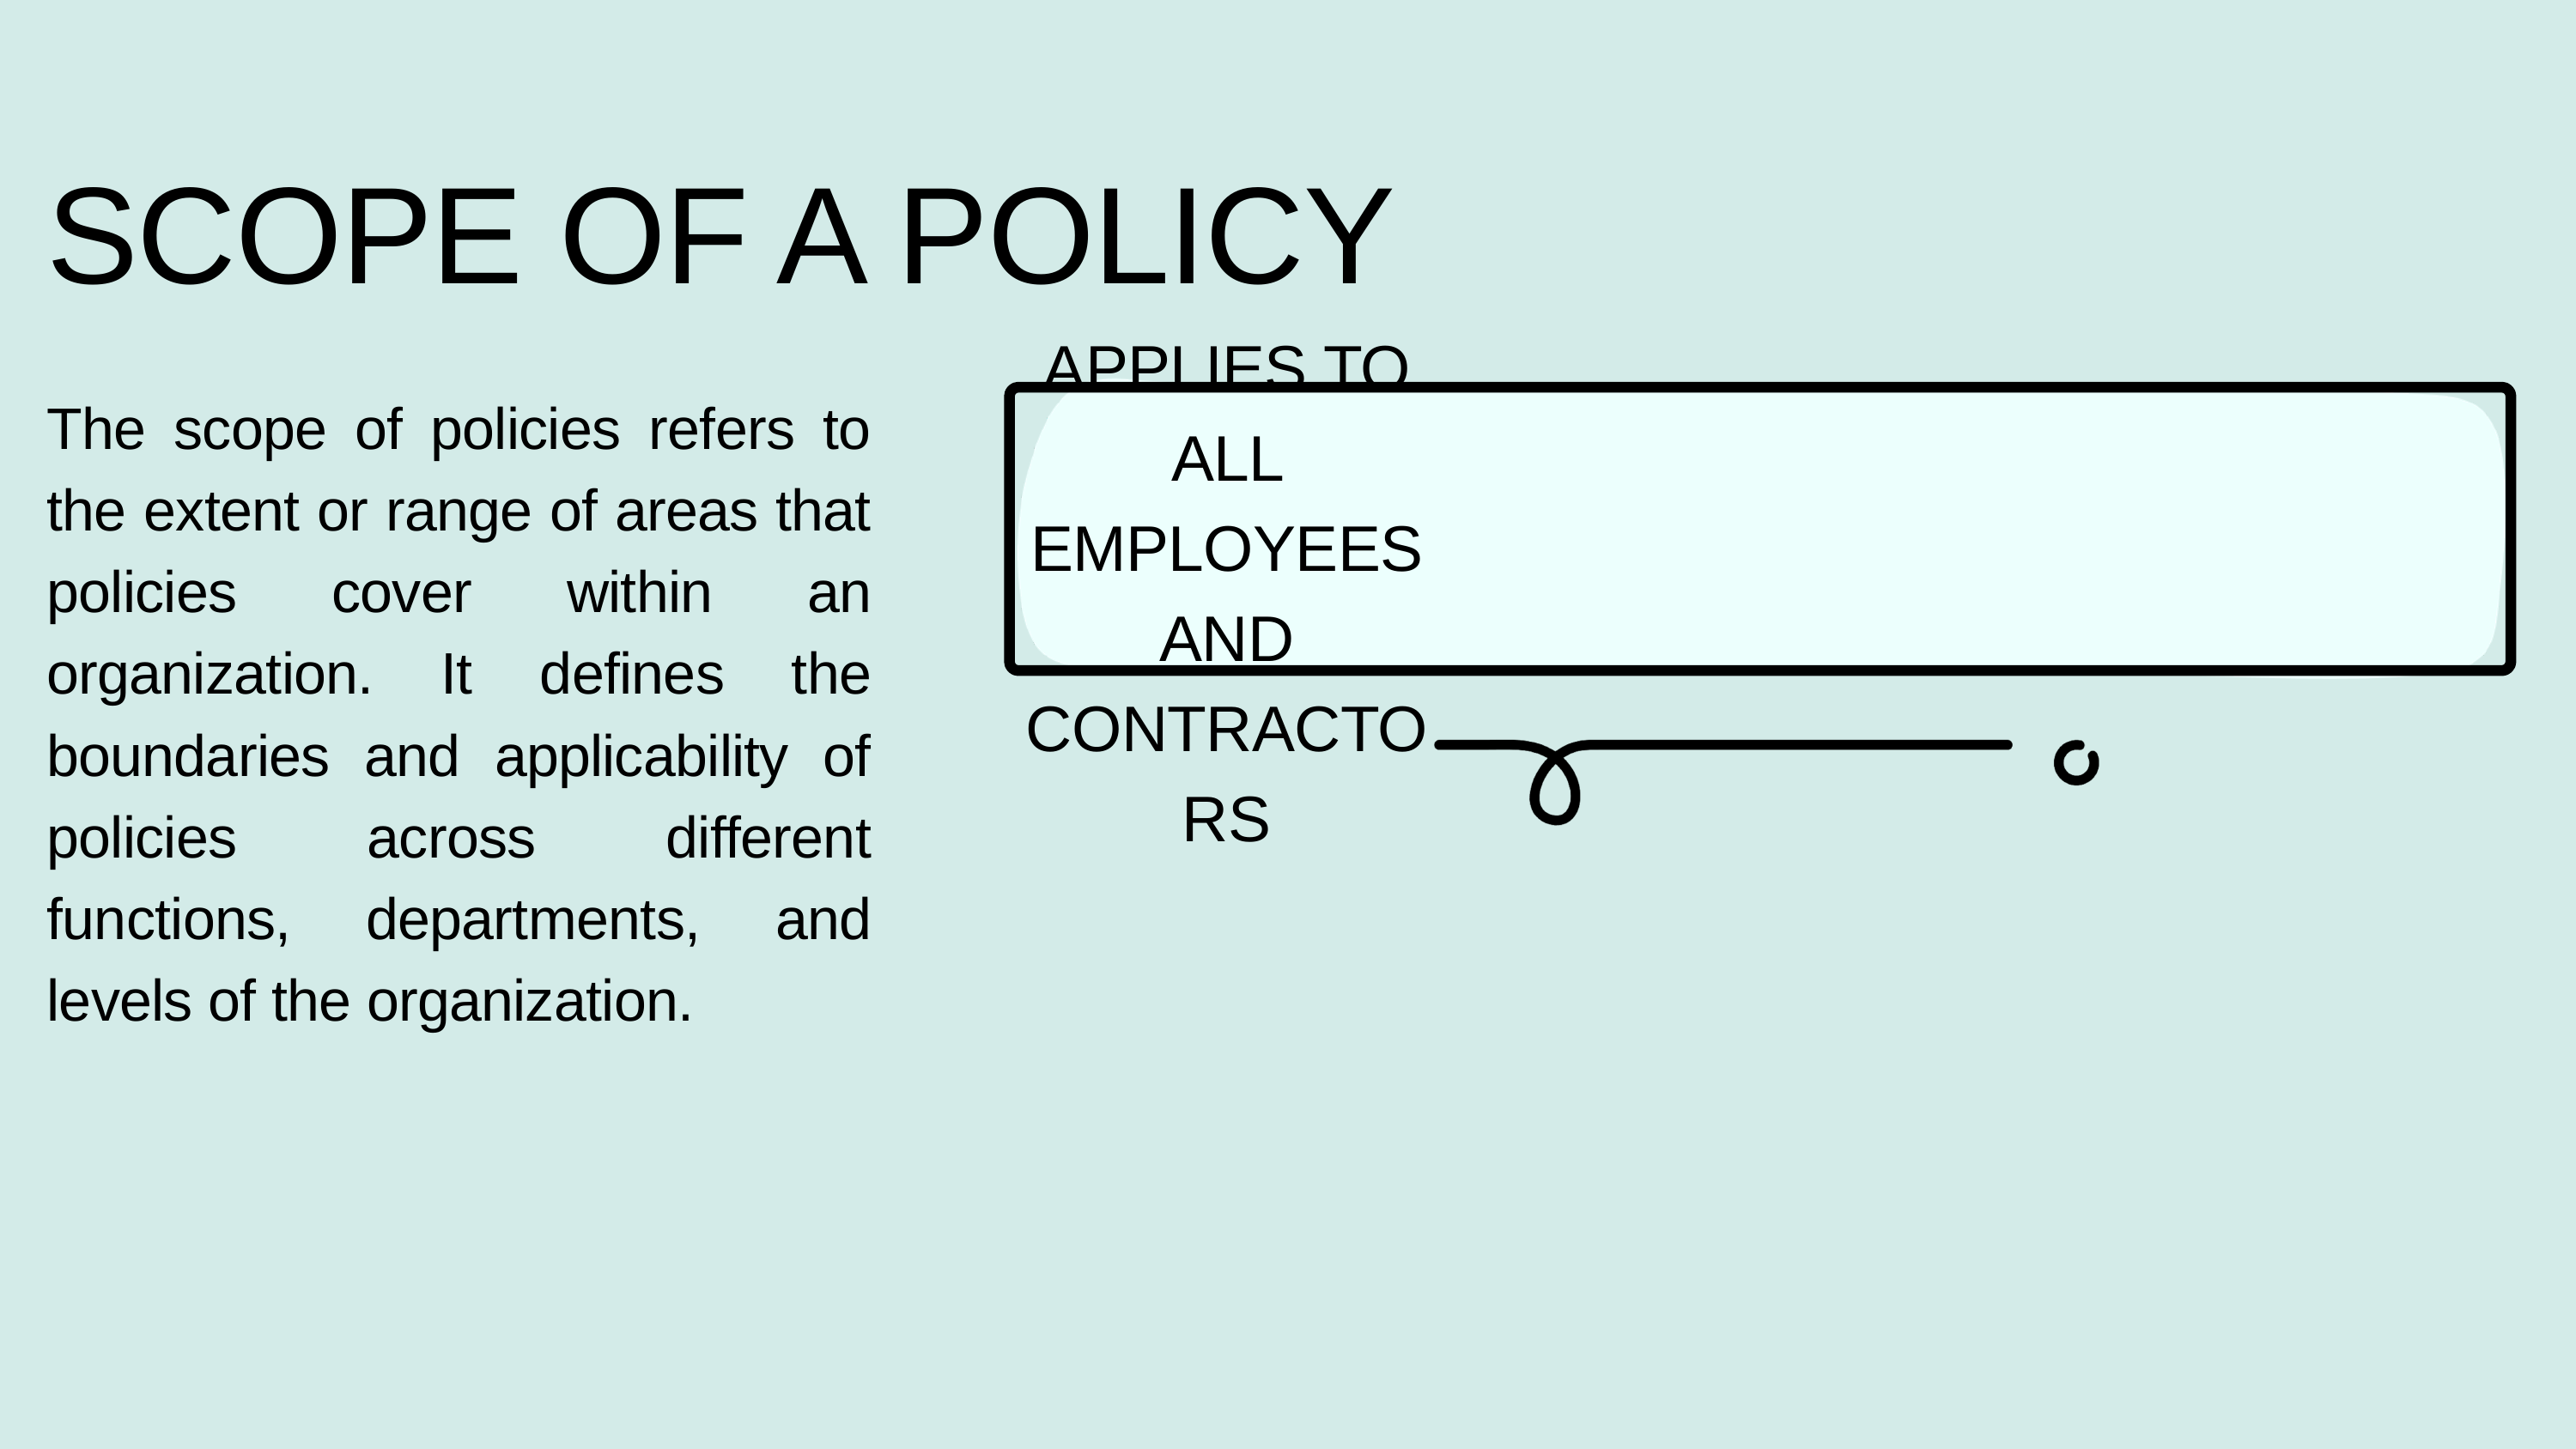

SCOPE OF A POLICY

The scope of policies refers to the extent or range of areas that policies cover within an organization. It defines the boundaries and applicability of policies across different functions, departments, and levels of the organization.

APPLIES TO ALL EMPLOYEES AND CONTRACTORS